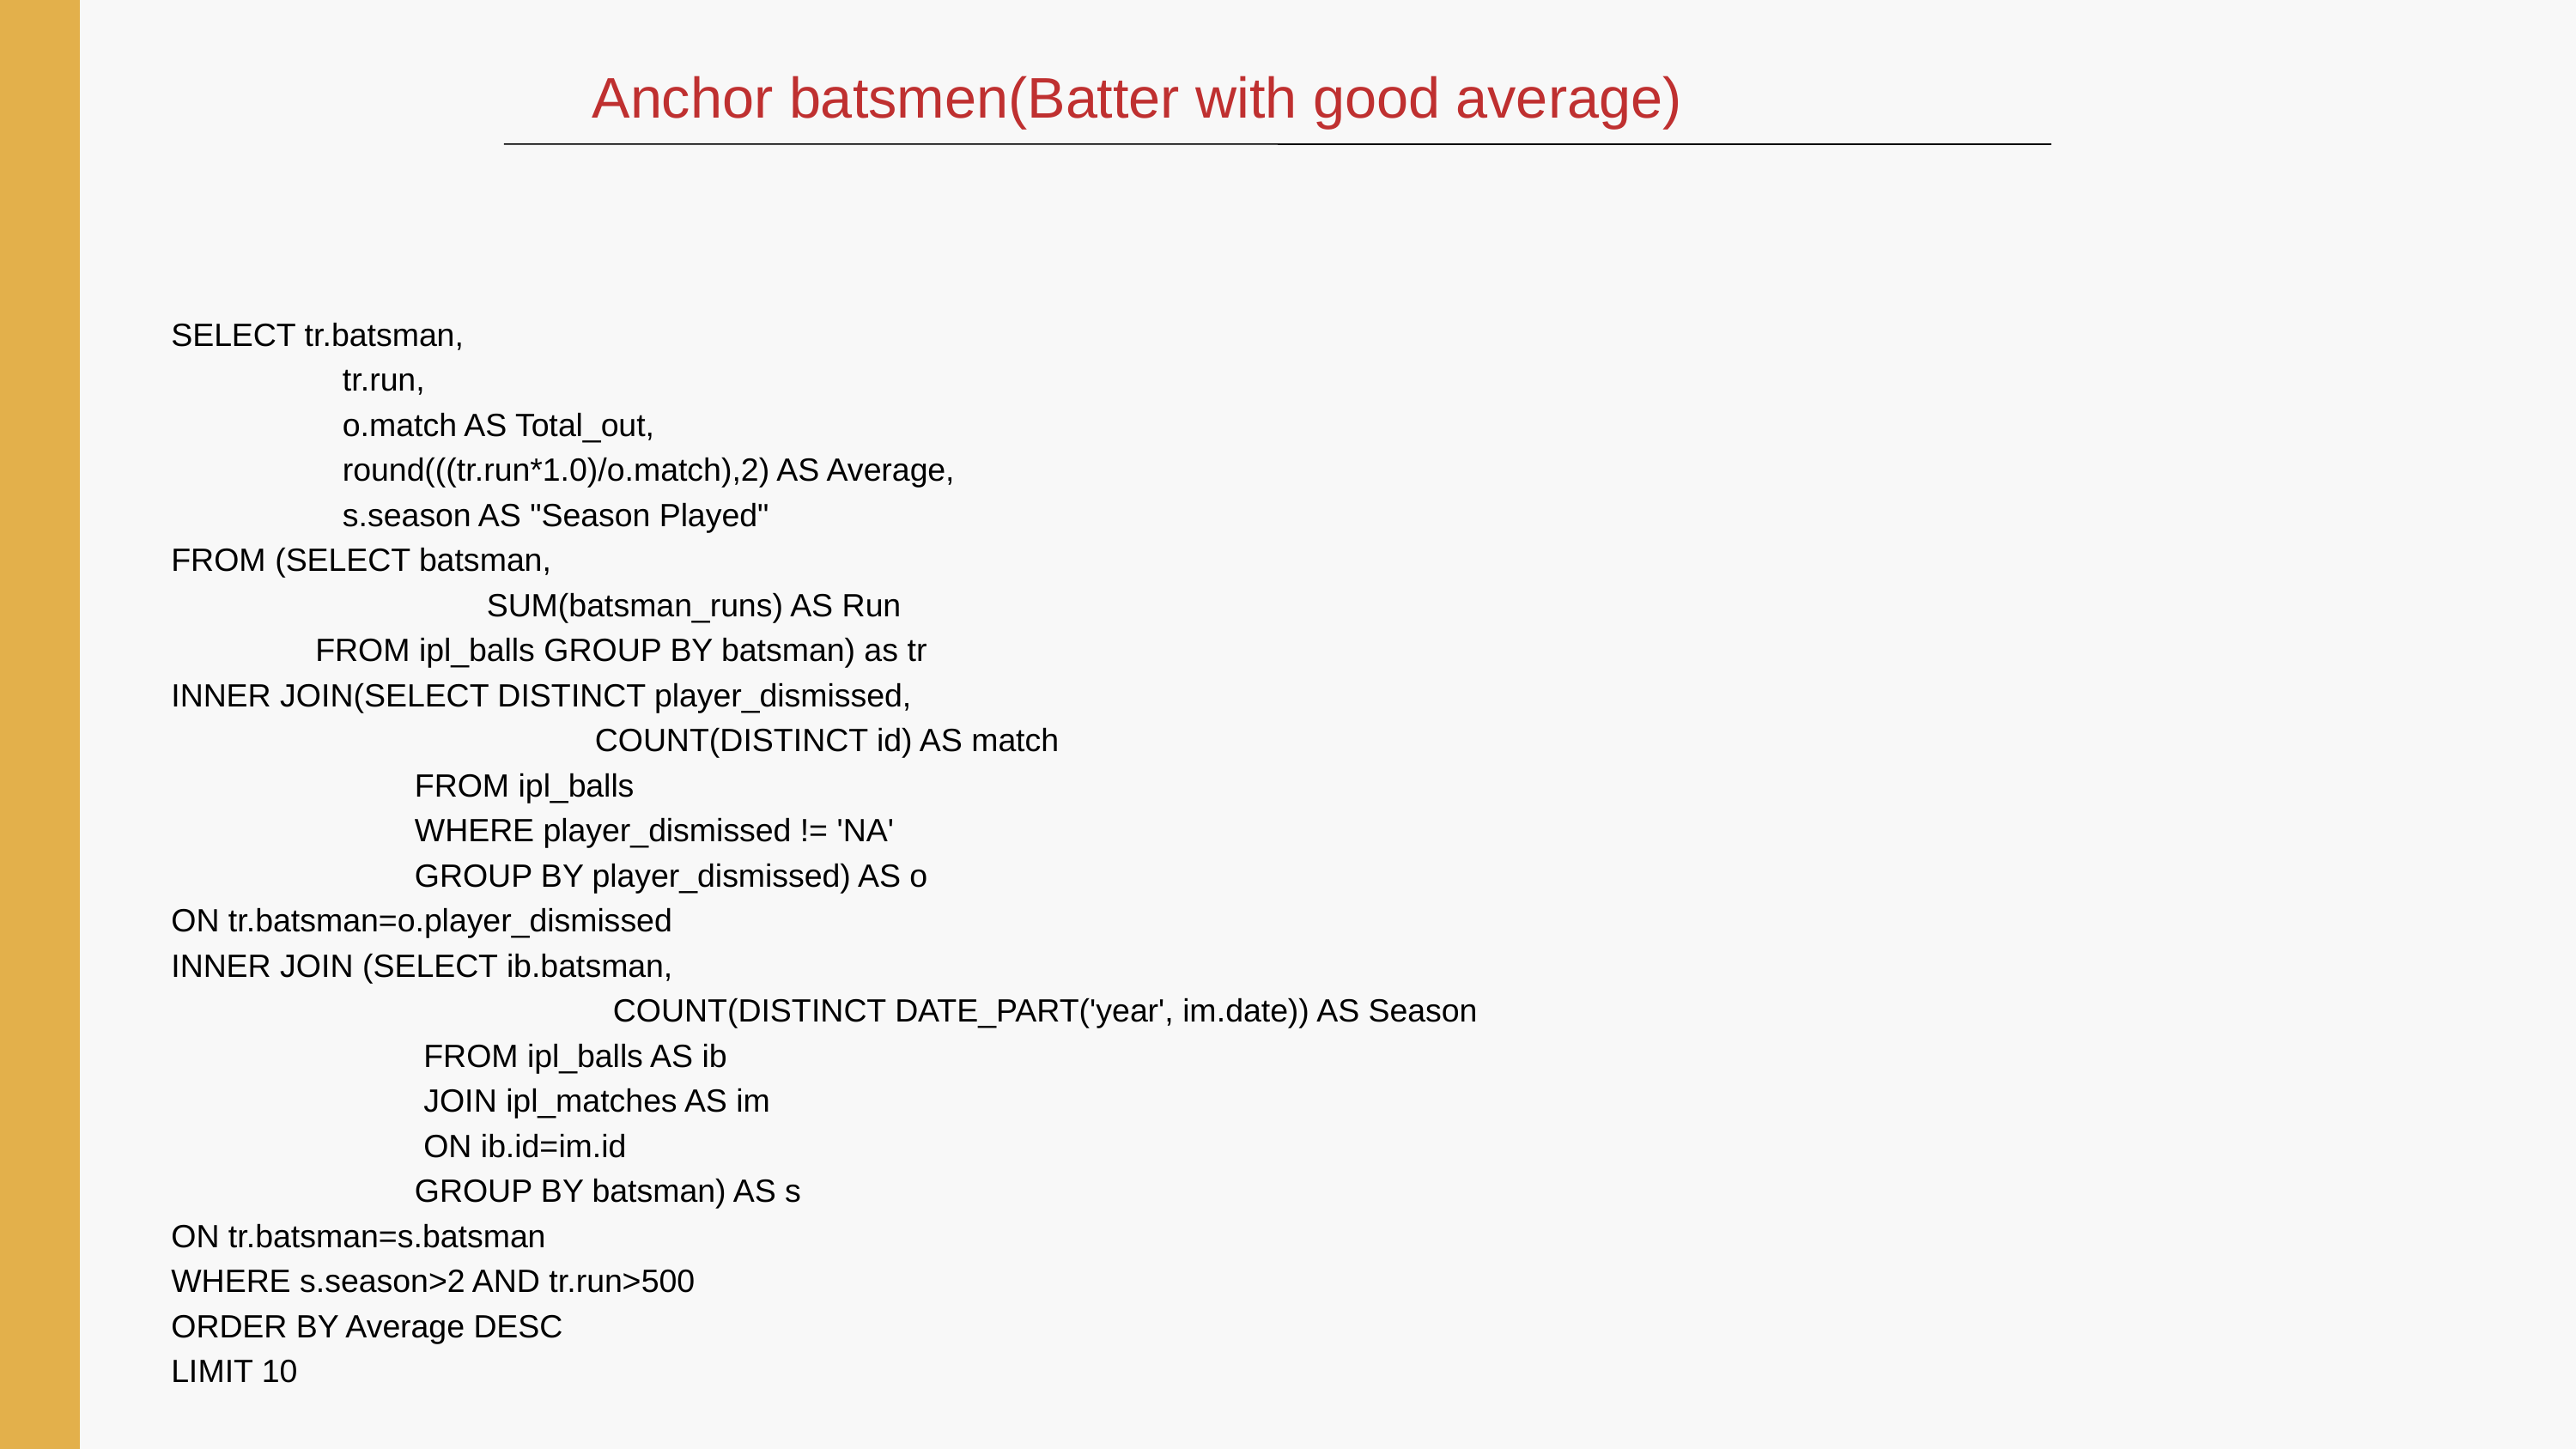

Anchor batsmen(Batter with good average)

SELECT tr.batsman,
                   tr.run,
                   o.match AS Total_out,
                   round(((tr.run*1.0)/o.match),2) AS Average,
                   s.season AS "Season Played"
FROM (SELECT batsman,
                                   SUM(batsman_runs) AS Run
                FROM ipl_balls GROUP BY batsman) as tr
INNER JOIN(SELECT DISTINCT player_dismissed,
                                               COUNT(DISTINCT id) AS match
                           FROM ipl_balls
                           WHERE player_dismissed != 'NA'
                           GROUP BY player_dismissed) AS o
ON tr.batsman=o.player_dismissed
INNER JOIN (SELECT ib.batsman,
                                                 COUNT(DISTINCT DATE_PART('year', im.date)) AS Season
                            FROM ipl_balls AS ib
                            JOIN ipl_matches AS im
                            ON ib.id=im.id
                           GROUP BY batsman) AS s
ON tr.batsman=s.batsman
WHERE s.season>2 AND tr.run>500
ORDER BY Average DESC
LIMIT 10